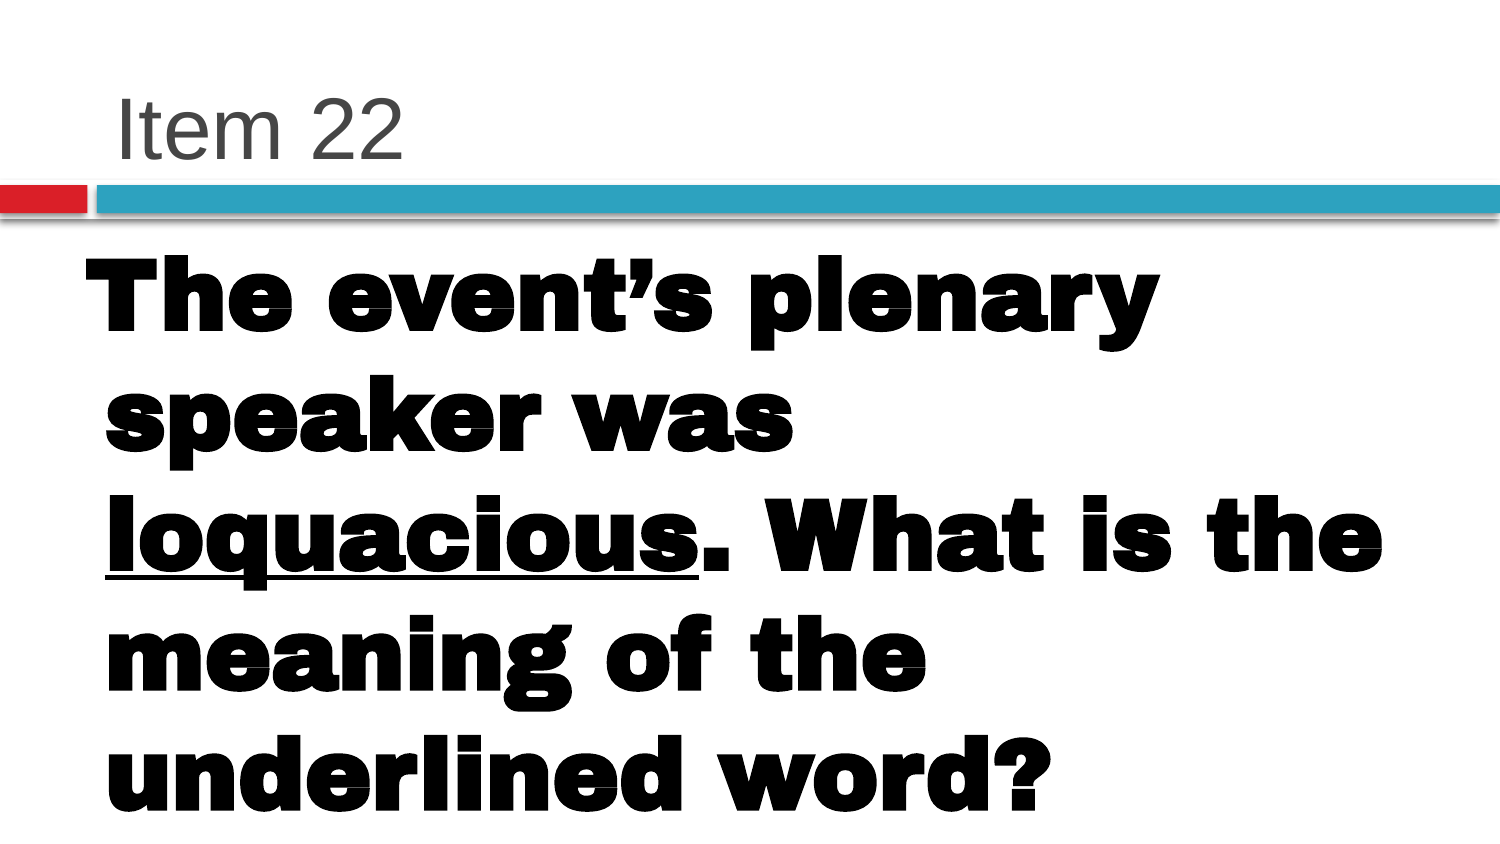

# Item 22
 The event’s plenary speaker was loquacious. What is the meaning of the underlined word?